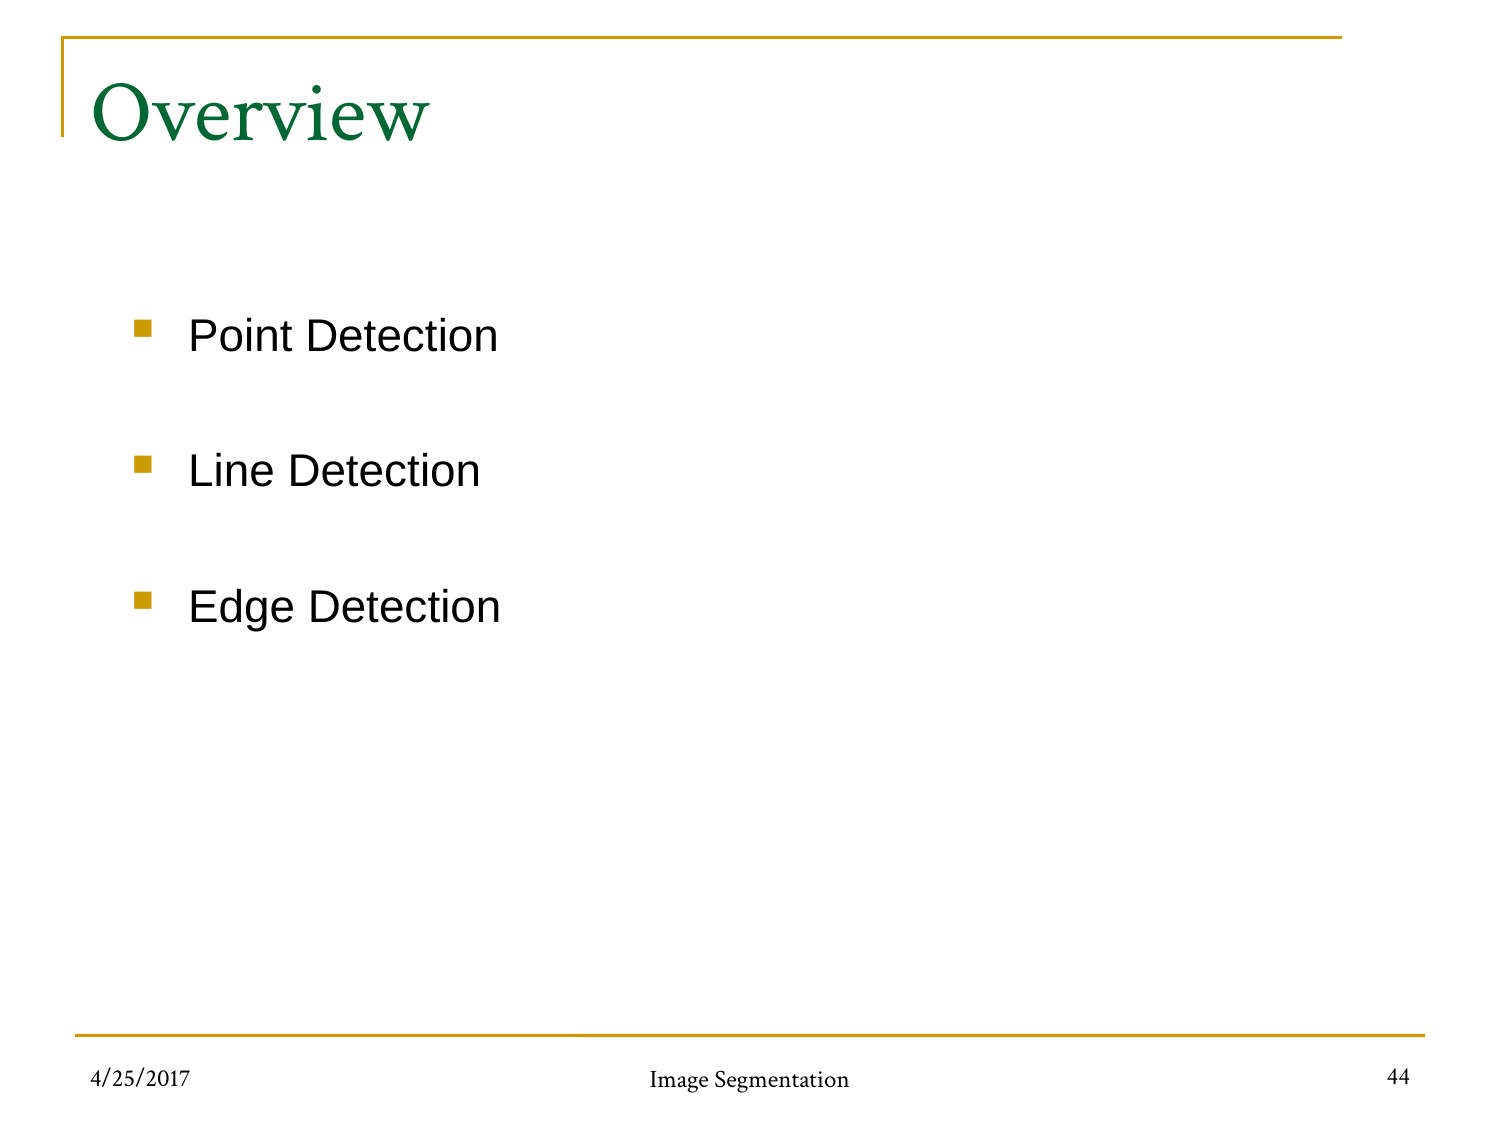

Overview
Point Detection
Line Detection
Edge Detection
4/25/2017
44
Image Segmentation